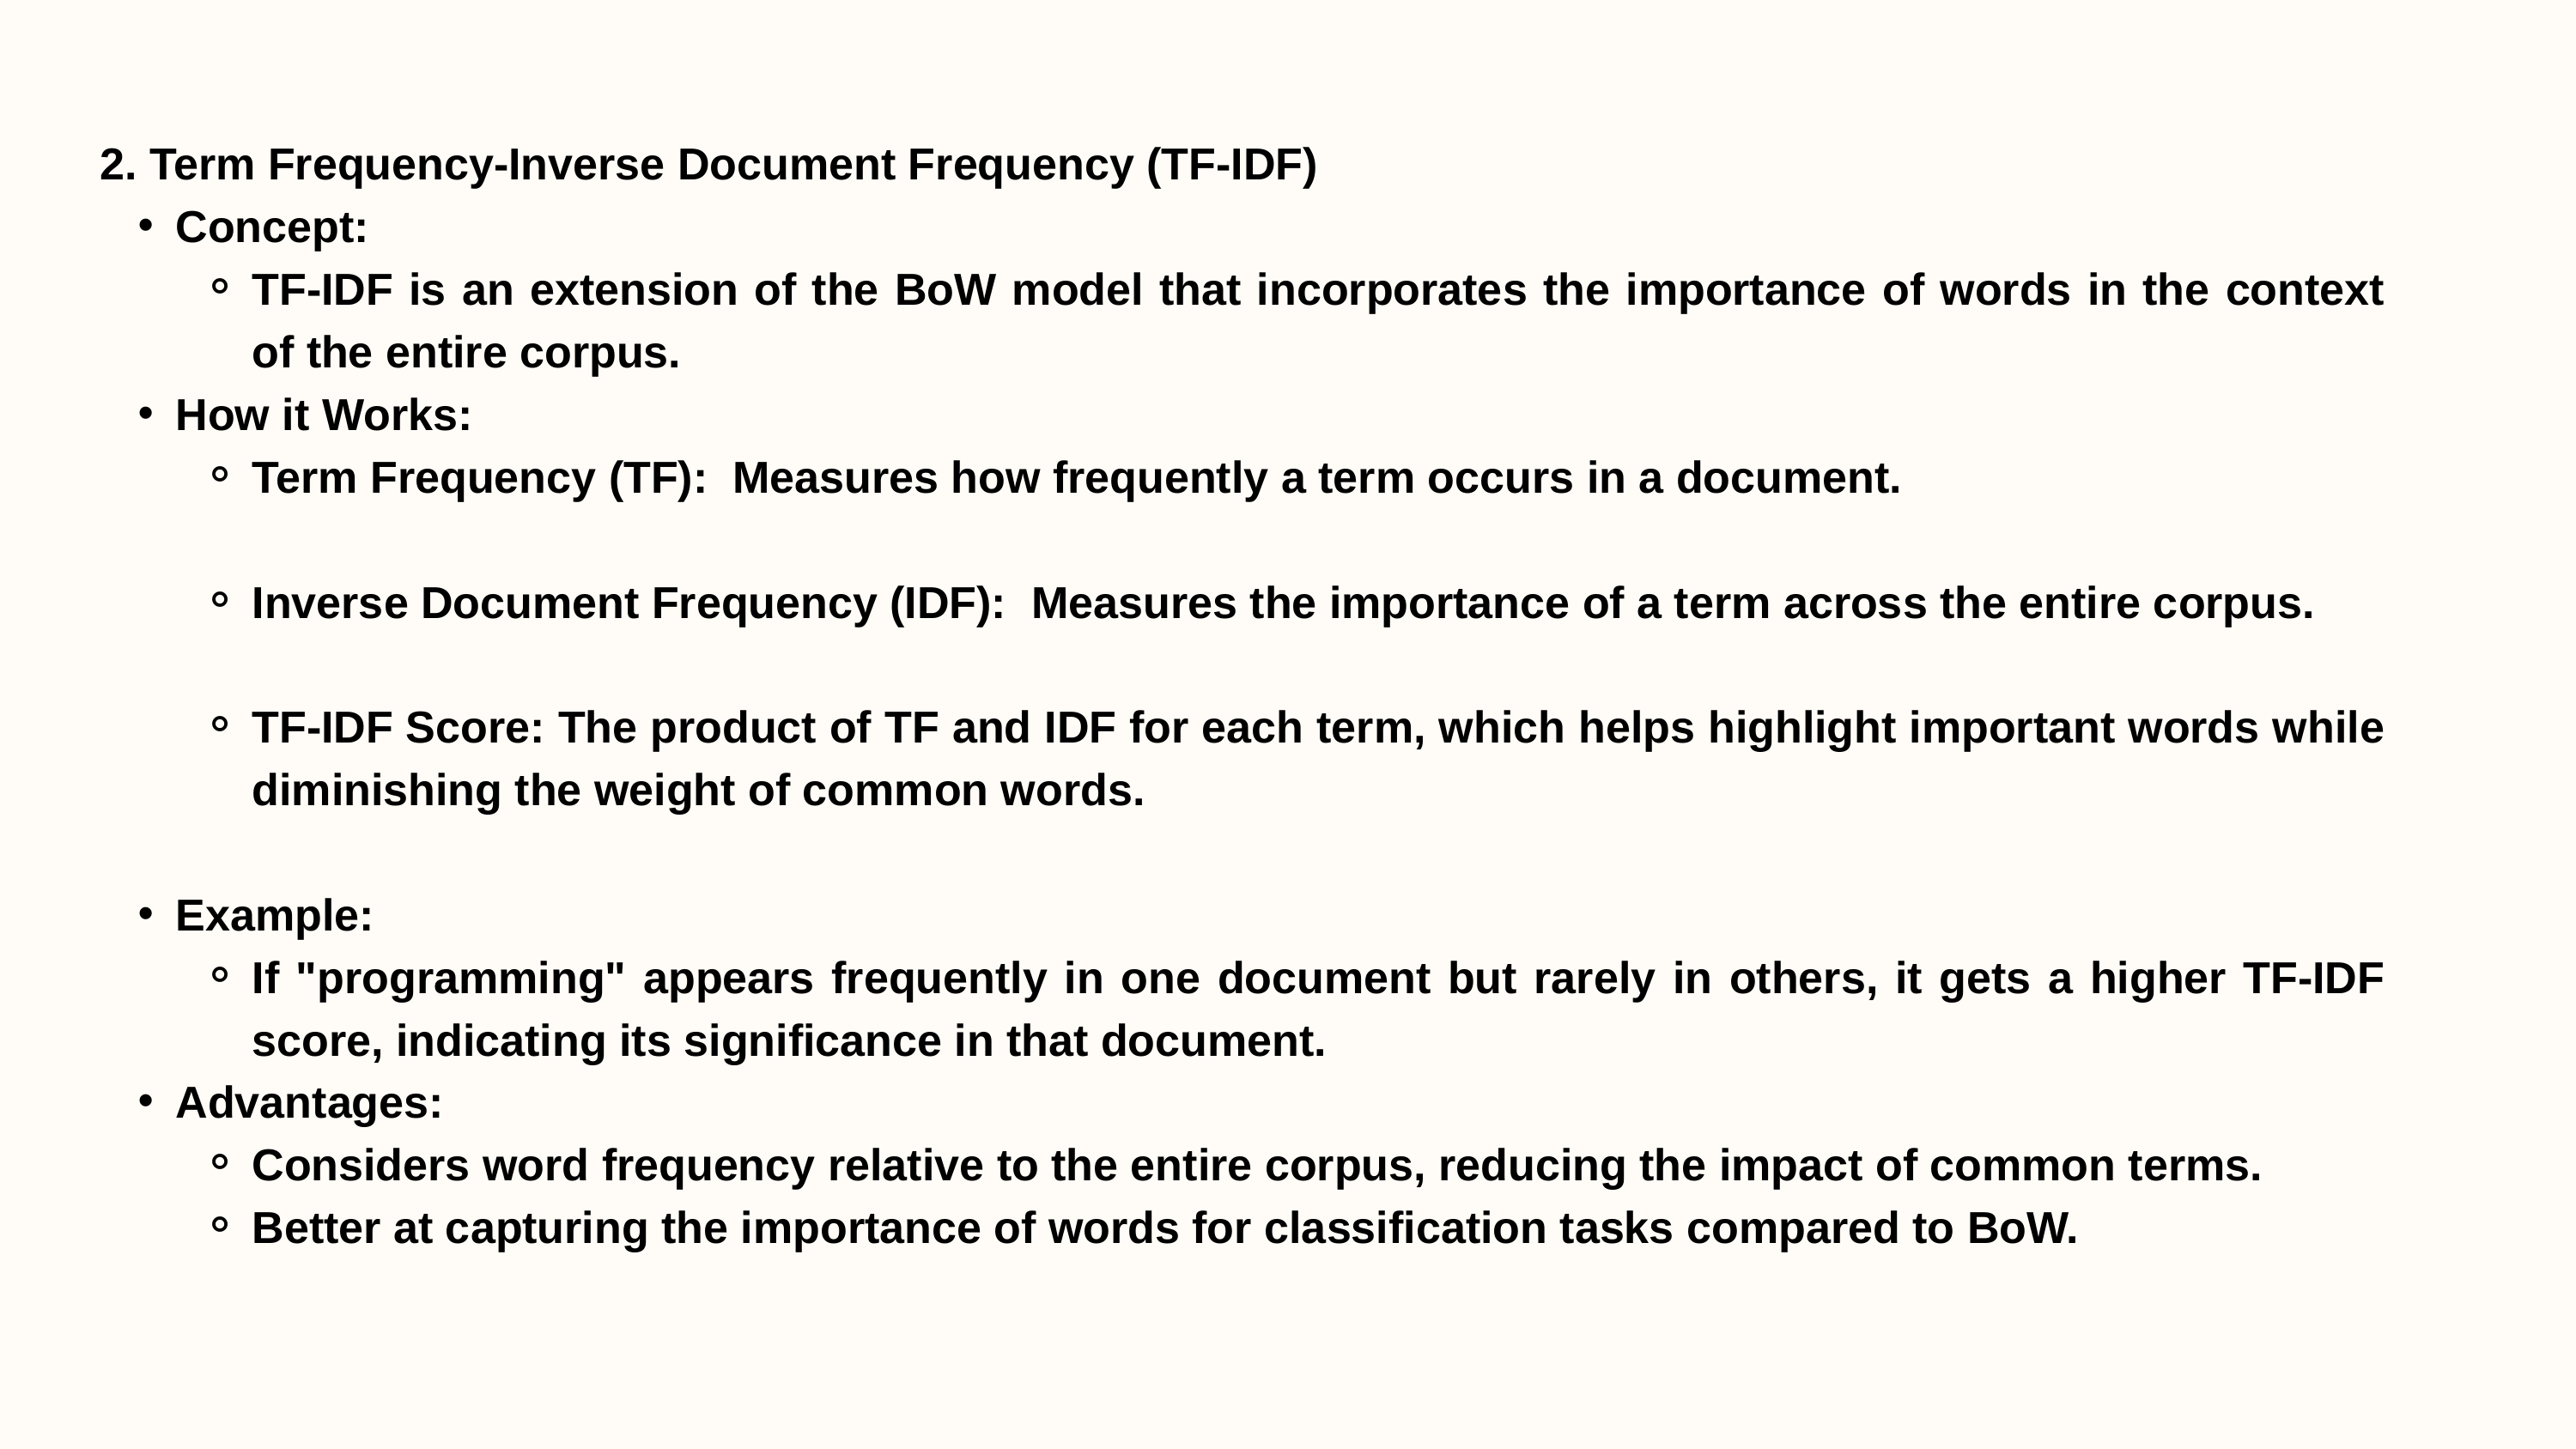

2. Term Frequency-Inverse Document Frequency (TF-IDF)
Concept:
TF-IDF is an extension of the BoW model that incorporates the importance of words in the context of the entire corpus.
How it Works:
Term Frequency (TF):  Measures how frequently a term occurs in a document.

Inverse Document Frequency (IDF):  Measures the importance of a term across the entire corpus.

TF-IDF Score: The product of TF and IDF for each term, which helps highlight important words while diminishing the weight of common words.

Example:
If "programming" appears frequently in one document but rarely in others, it gets a higher TF-IDF score, indicating its significance in that document.
Advantages:
Considers word frequency relative to the entire corpus, reducing the impact of common terms.
Better at capturing the importance of words for classification tasks compared to BoW.